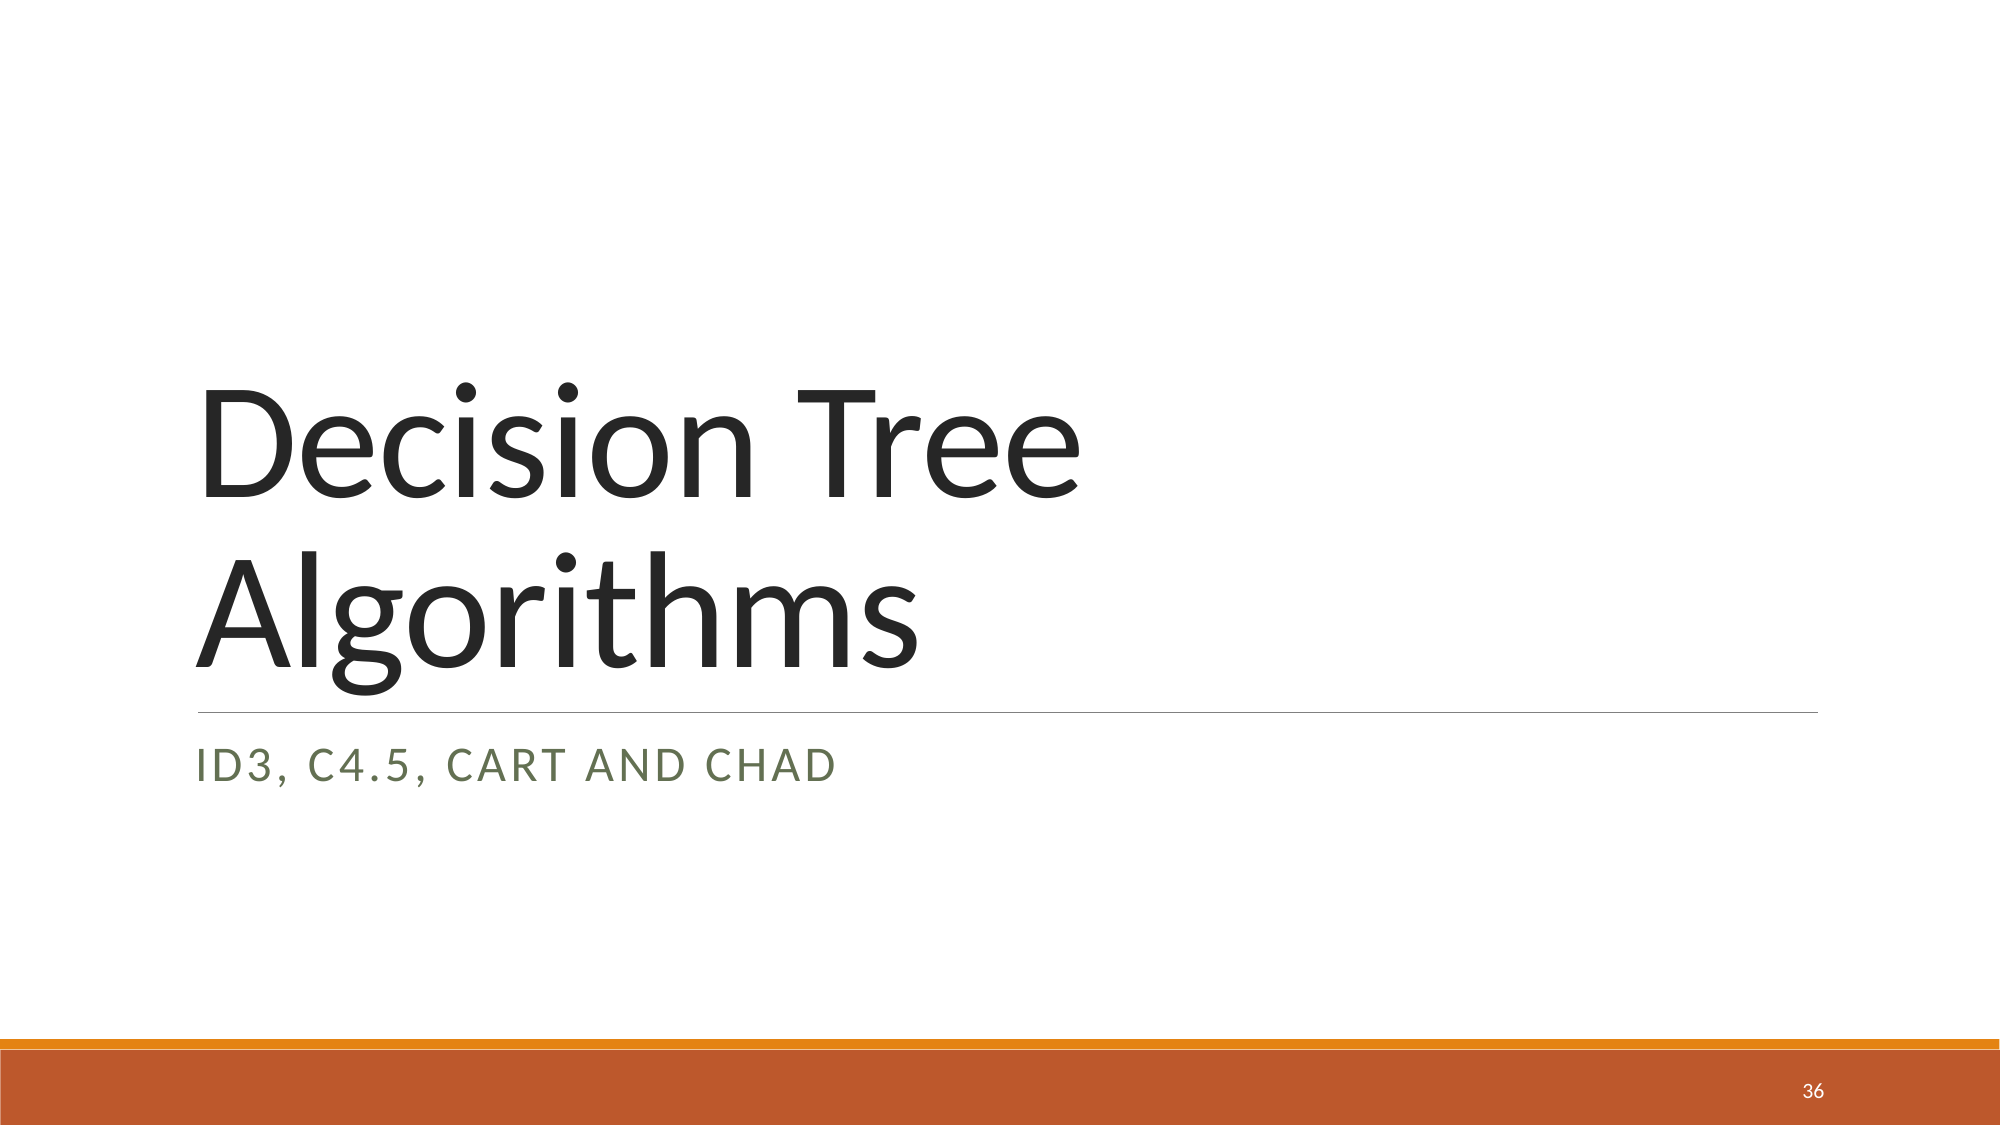

# Decision Tree Algorithms
ID3, C4.5, CART and ChAD
36